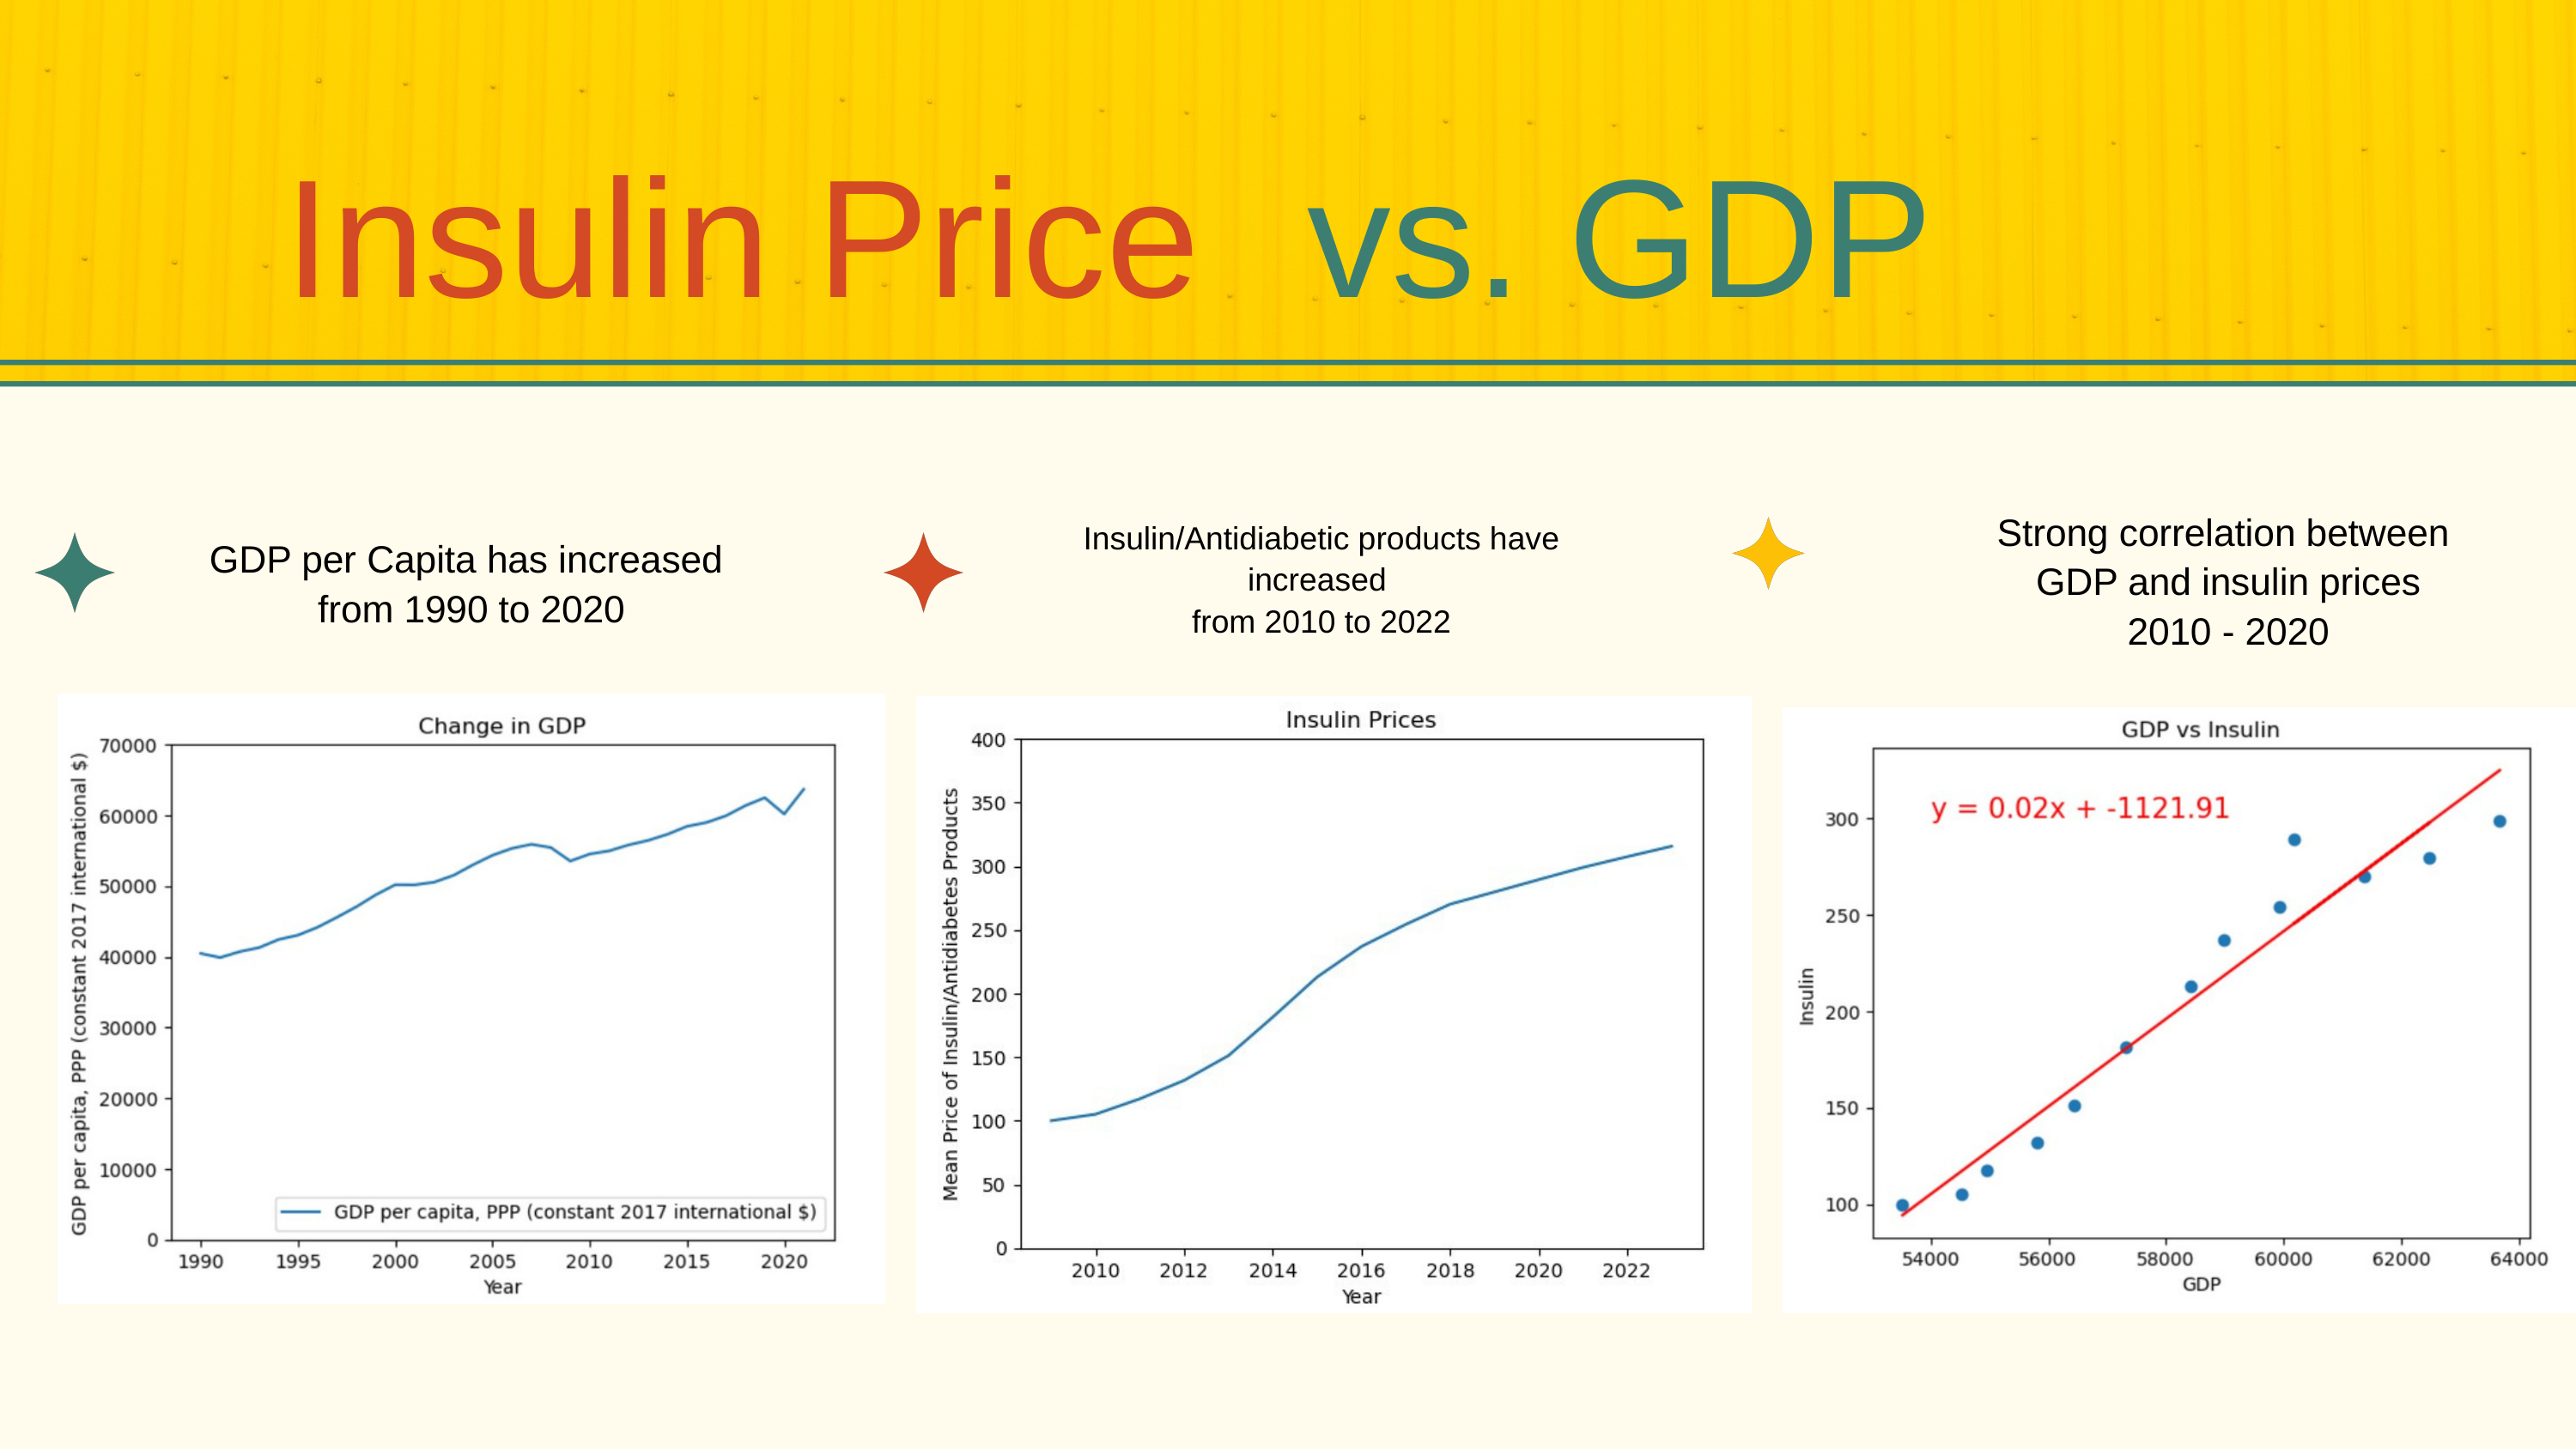

Insulin Price
vs. GDP

Strong correlation between
GDP and insulin prices
2010 - 2020
Insulin/Antidiabetic products have increased
from 2010 to 2022

GDP per Capita has increased
from 1990 to 2020